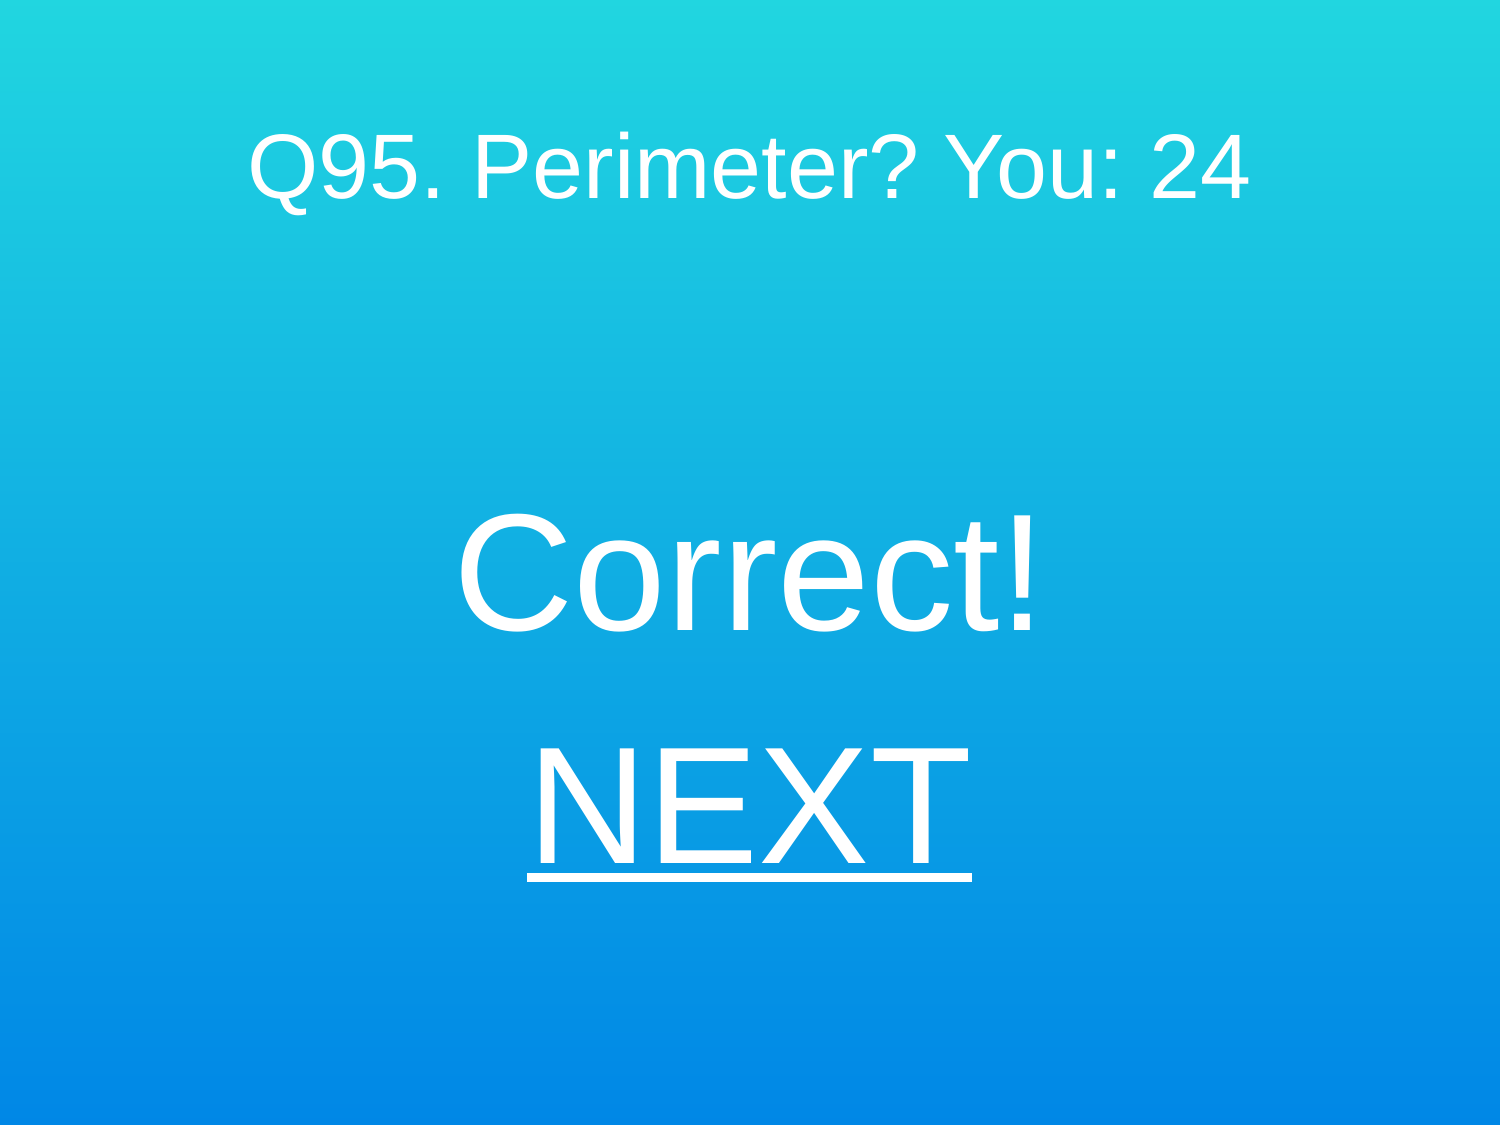

# Q95. Perimeter? You: 24
Correct!
NEXT